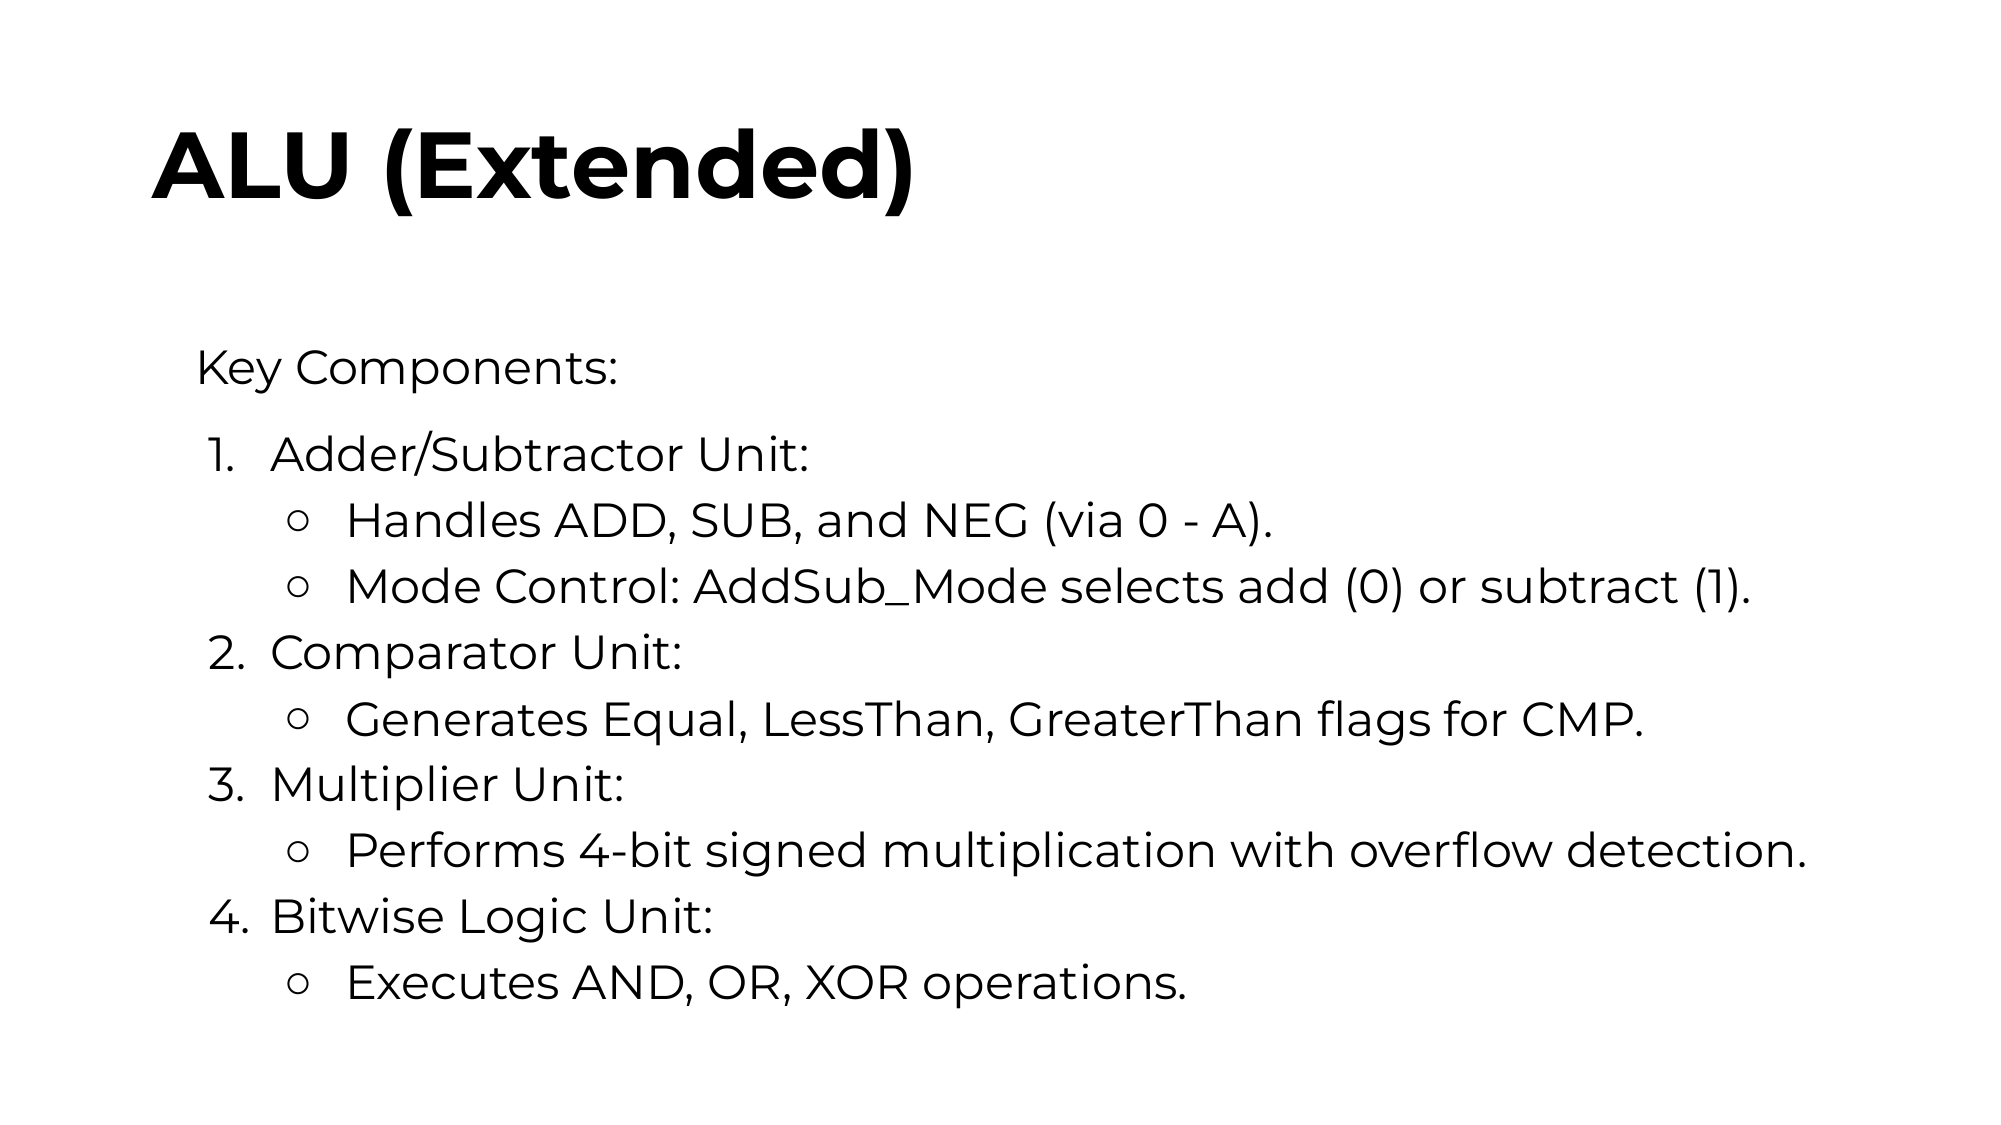

# ALU (Extended)
Key Components:
Adder/Subtractor Unit:
Handles ADD, SUB, and NEG (via 0 - A).
Mode Control: AddSub_Mode selects add (0) or subtract (1).
Comparator Unit:
Generates Equal, LessThan, GreaterThan flags for CMP.
Multiplier Unit:
Performs 4-bit signed multiplication with overflow detection.
Bitwise Logic Unit:
Executes AND, OR, XOR operations.